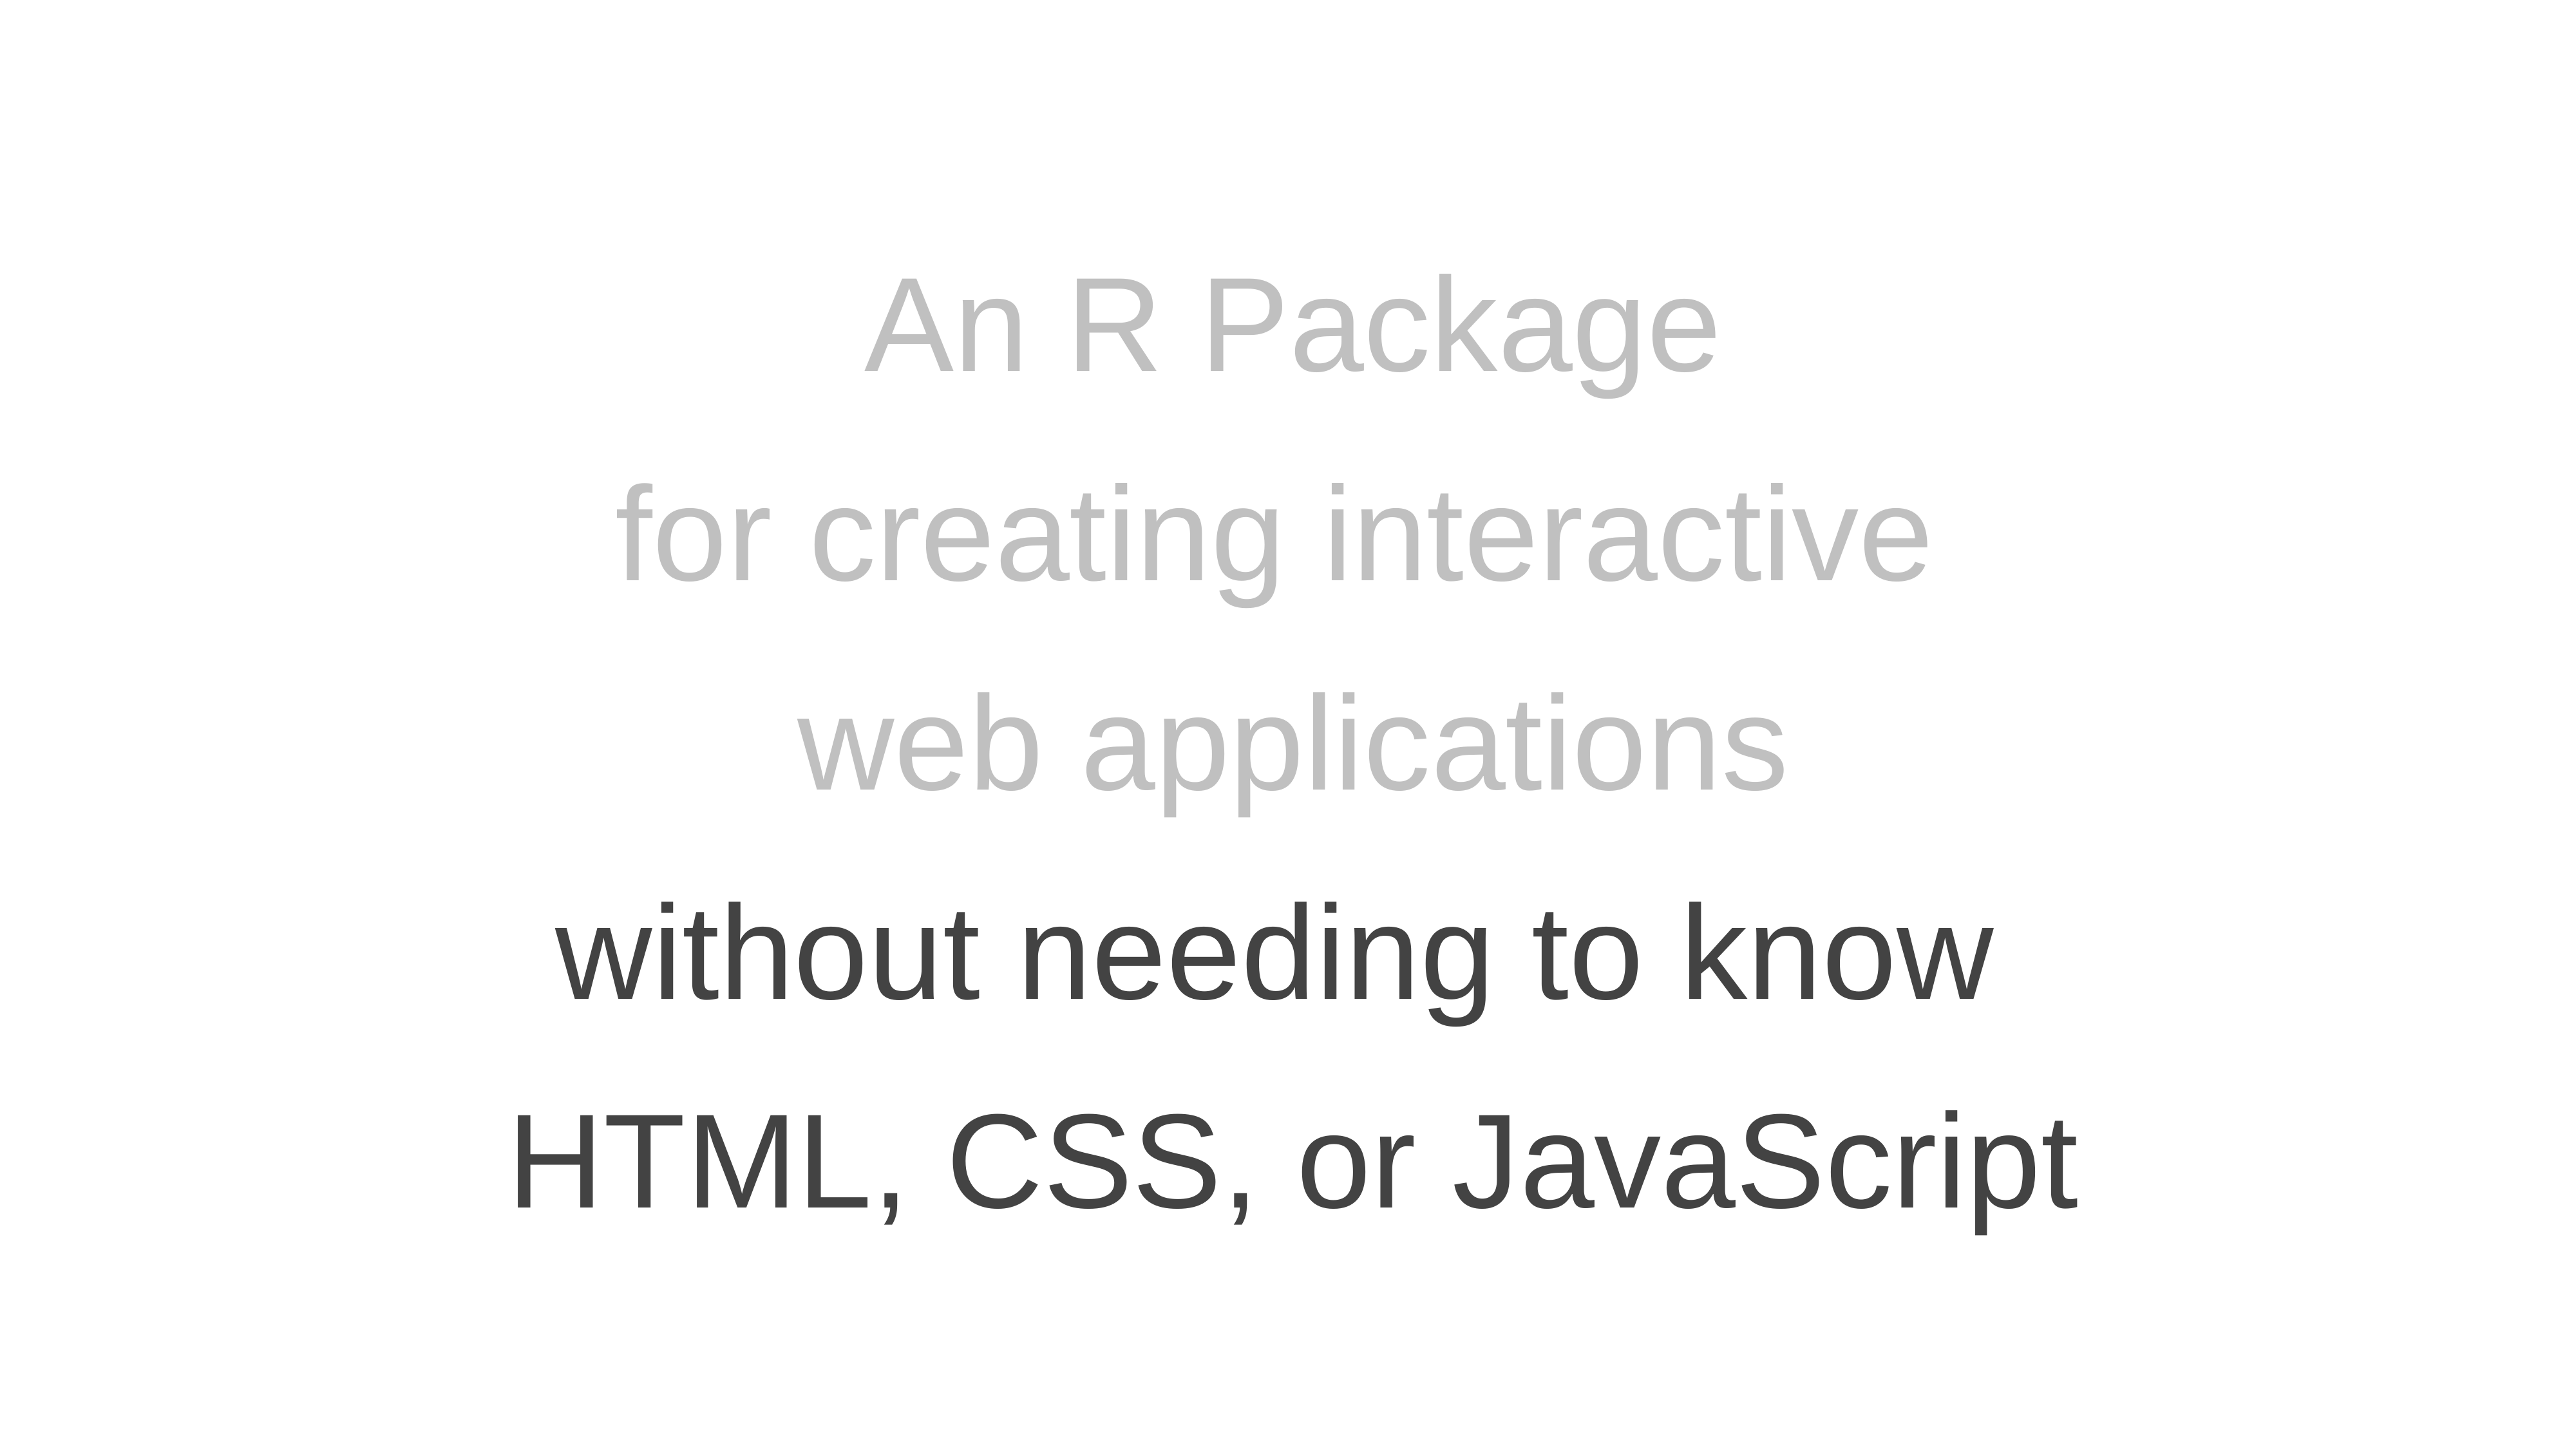

An R Package
for creating interactive
web applications
without needing to know
HTML, CSS, or JavaScript